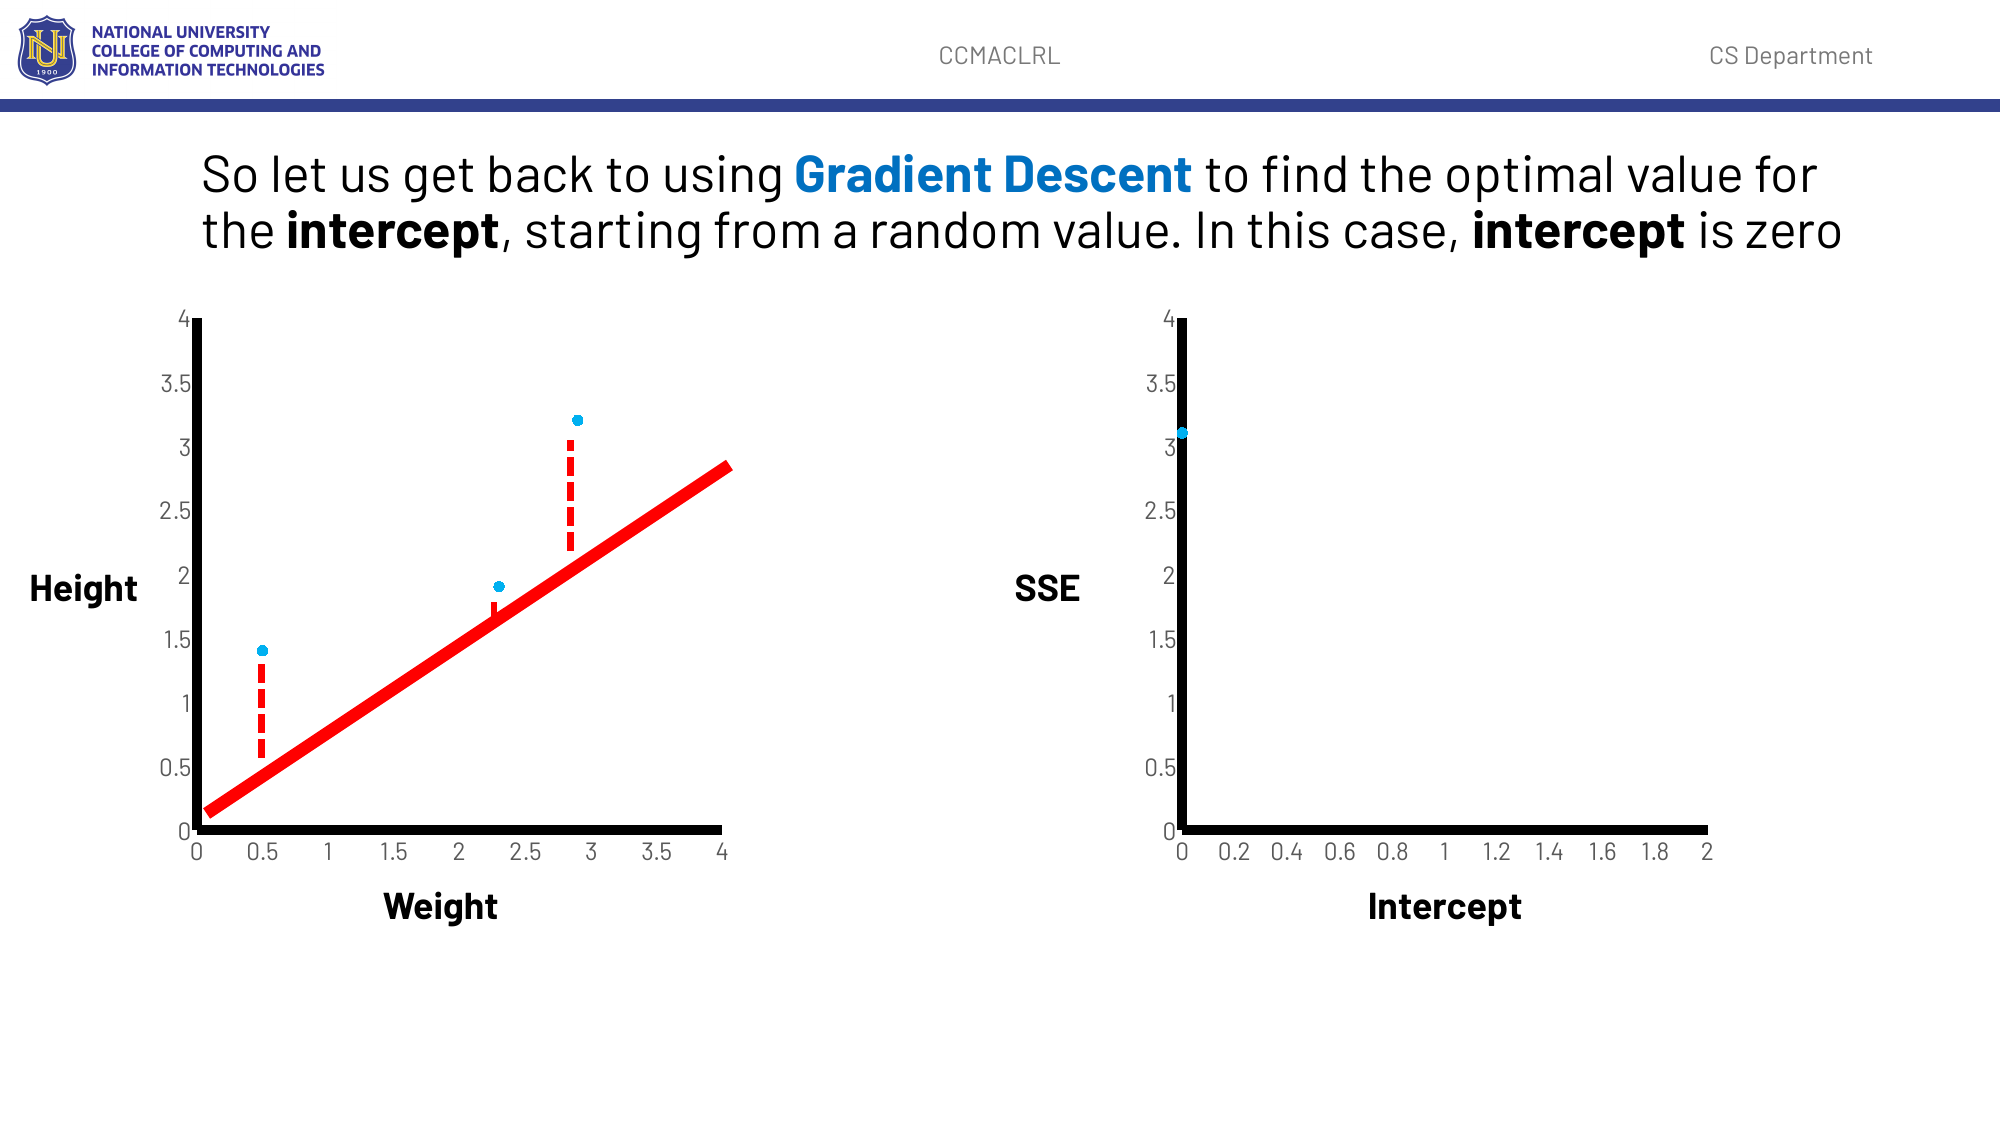

So let us get back to using Gradient Descent to find the optimal value for the intercept, starting from a random value. In this case, intercept is zero

### Chart

| Category | Y-Values |
|---|---|

### Chart

| Category | Y-Values |
|---|---|
Height
SSE
Weight
Intercept